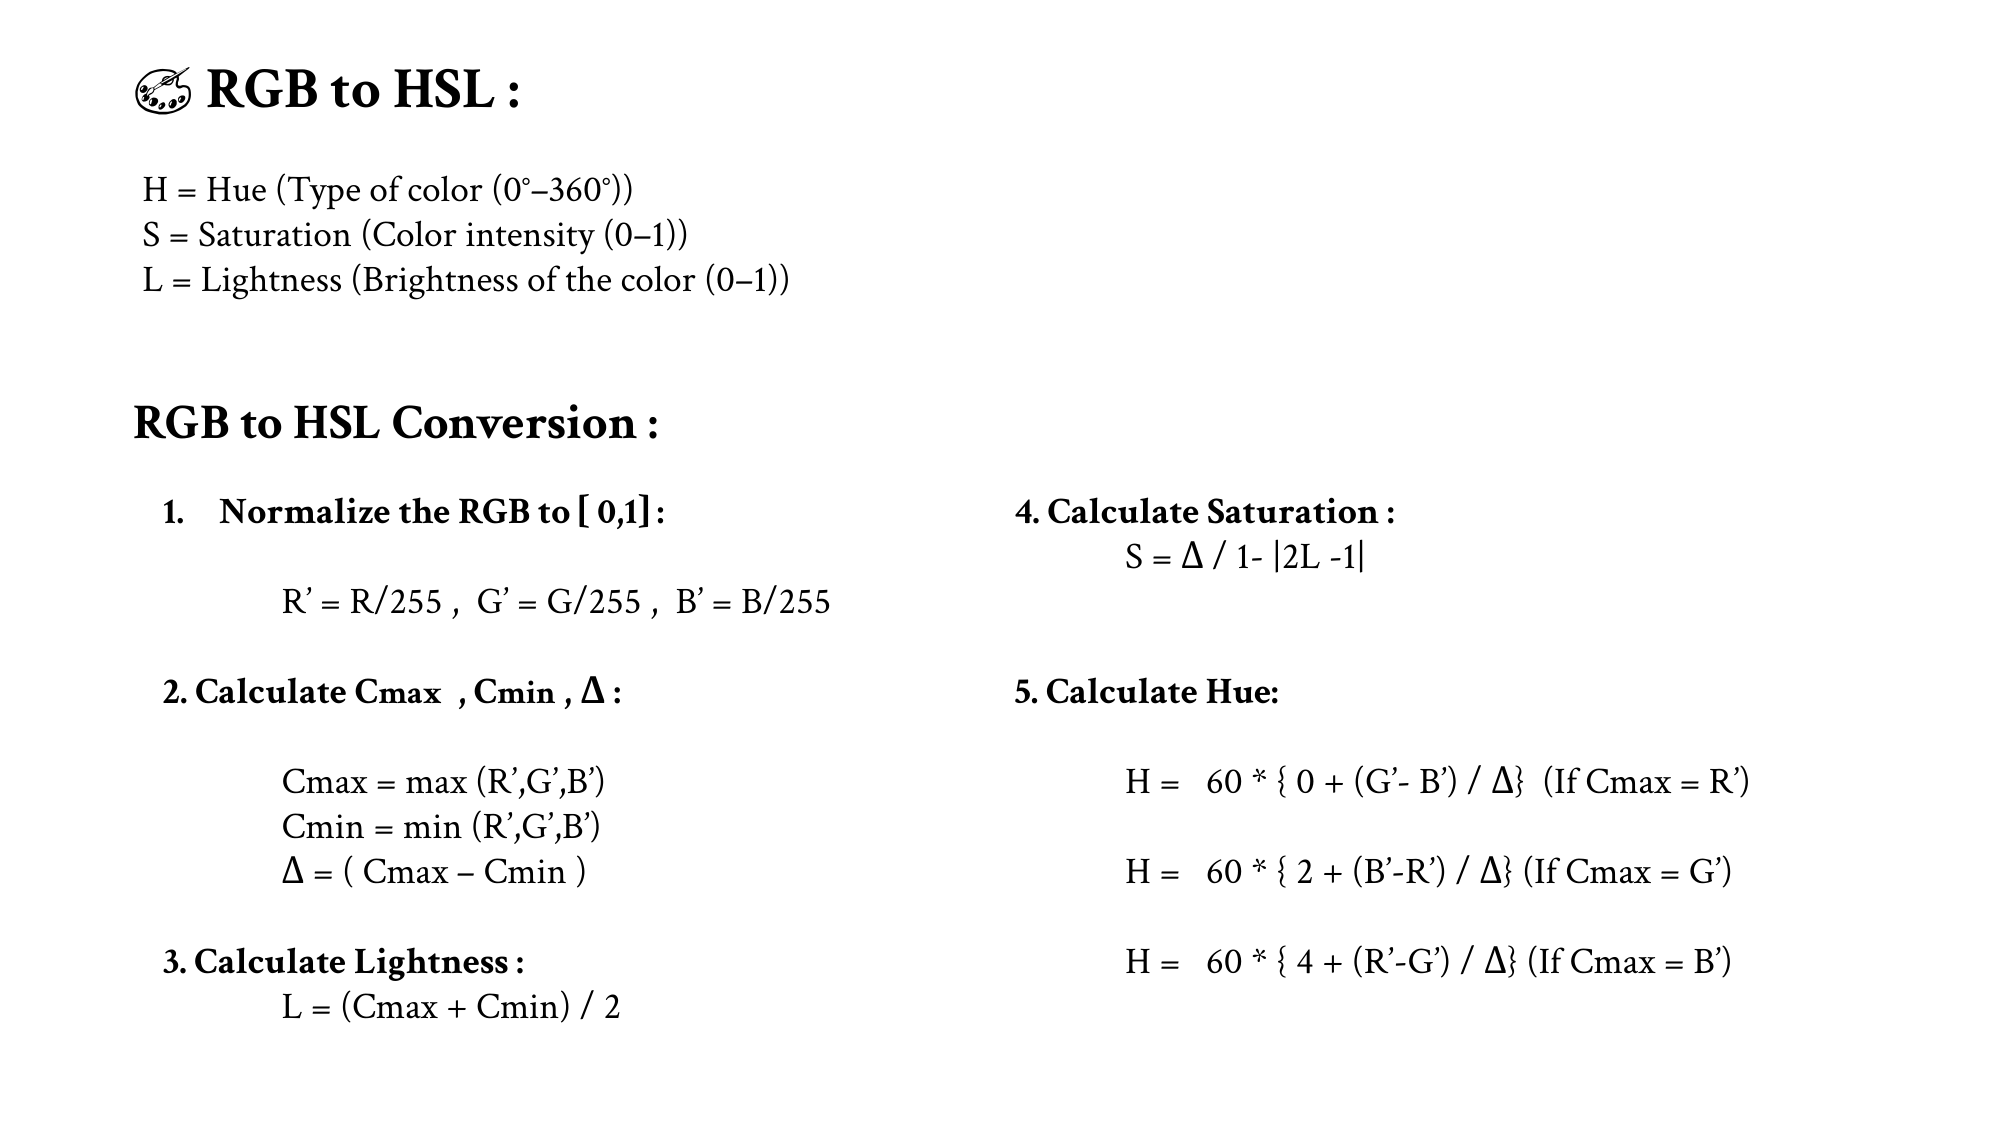

🎨 RGB to HSL :

 H = Hue (Type of color (0°–360°))
 S = Saturation (Color intensity (0–1))
 L = Lightness (Brightness of the color (0–1))

RGB to HSL Conversion :
Normalize the RGB to [ 0,1] :

              R’ = R/255 ,  G’ = G/255 ,  B’ = B/255

2. Calculate Cmax  , Cmin , Δ :

              Cmax = max (R’,G’,B’)
              Cmin = min (R’,G’,B’)
              Δ = ( Cmax – Cmin )

3. Calculate Lightness :
              L = (Cmax + Cmin) / 2

4. Calculate Saturation :
             S = Δ / 1- |2L -1|

5. Calculate Hue:

             H =   60 * { 0 + (G’- B’) / Δ}  (If Cmax = R’)

             H =   60 * { 2 + (B’-R’) / Δ} (If Cmax = G’)

             H =   60 * { 4 + (R’-G’) / Δ} (If Cmax = B’)